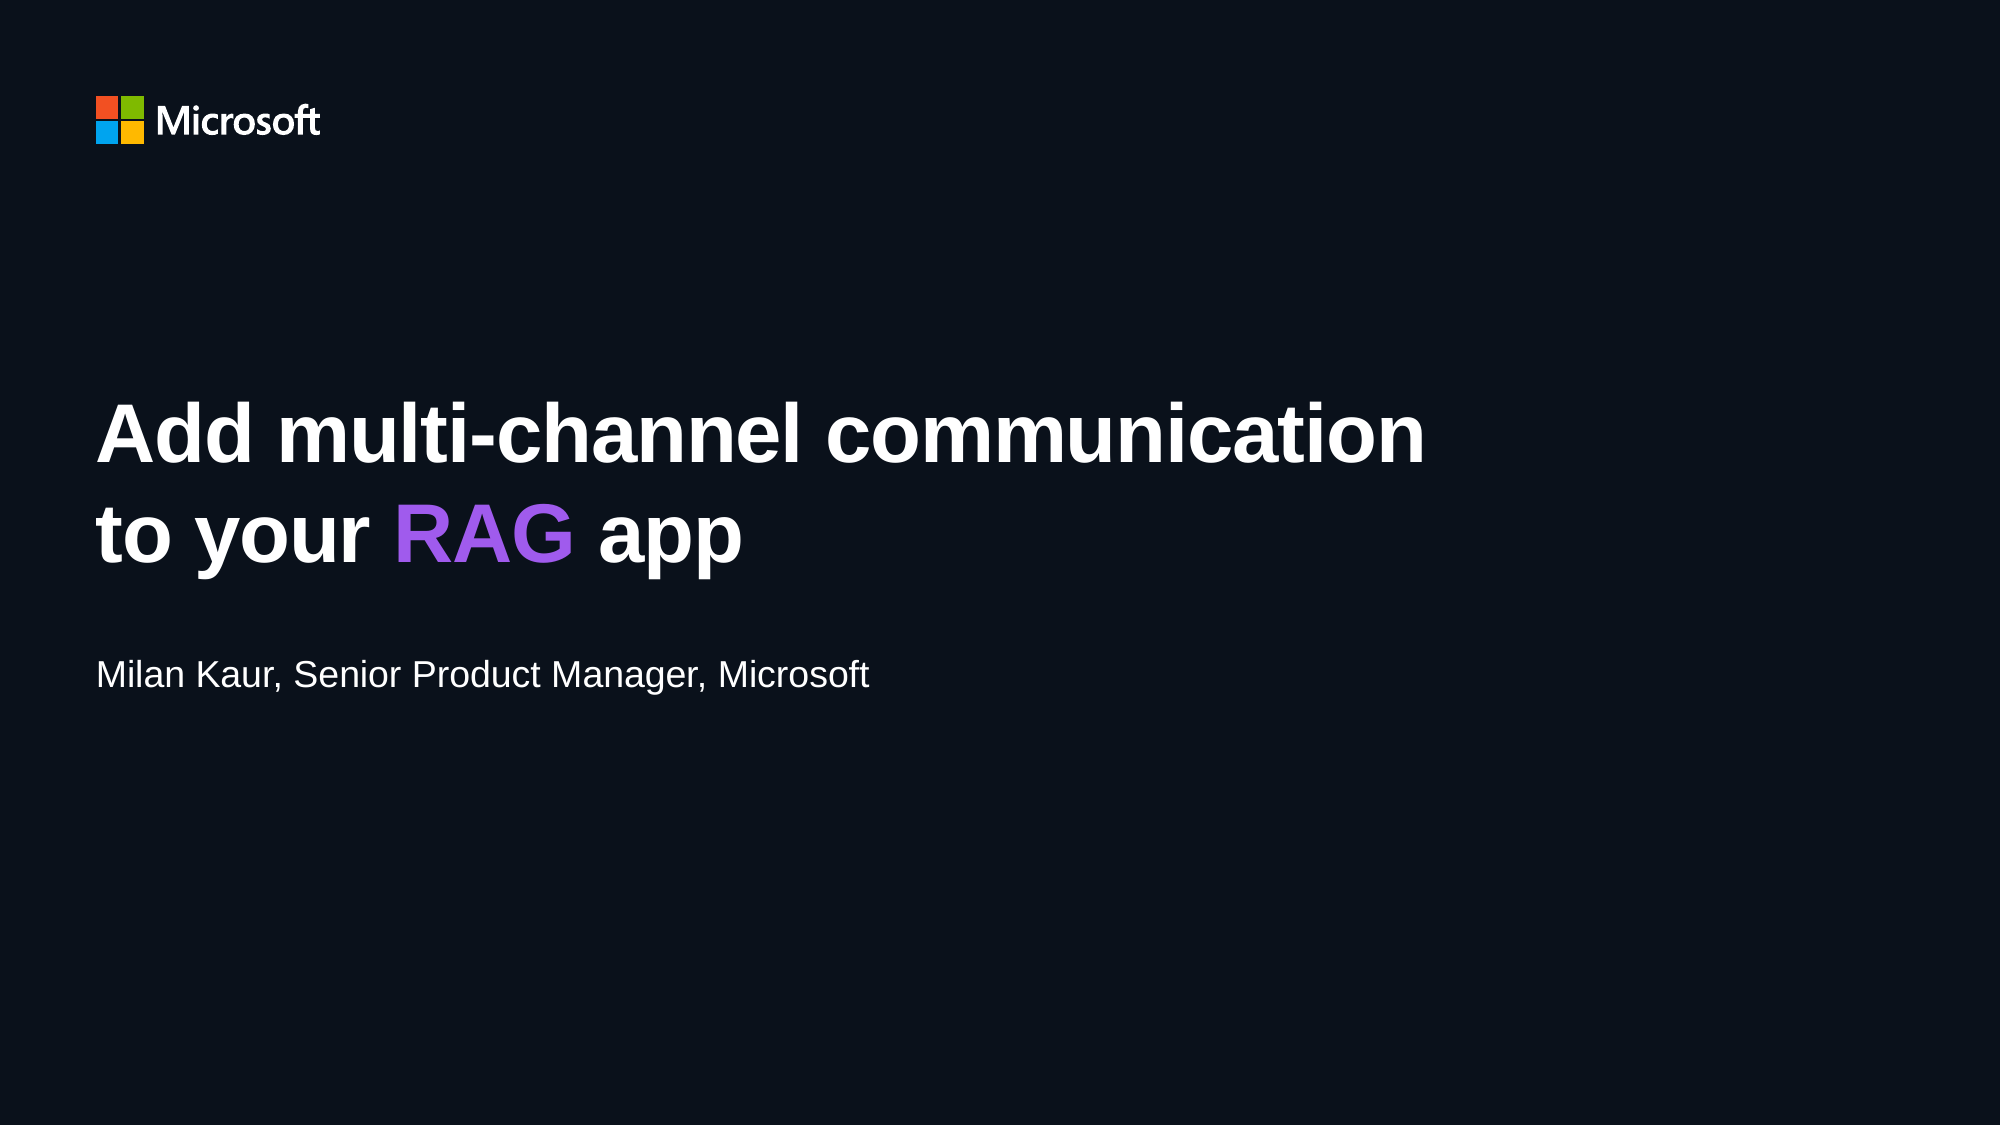

# Add multi-channel communication to your RAG app
Milan Kaur, Senior Product Manager, Microsoft